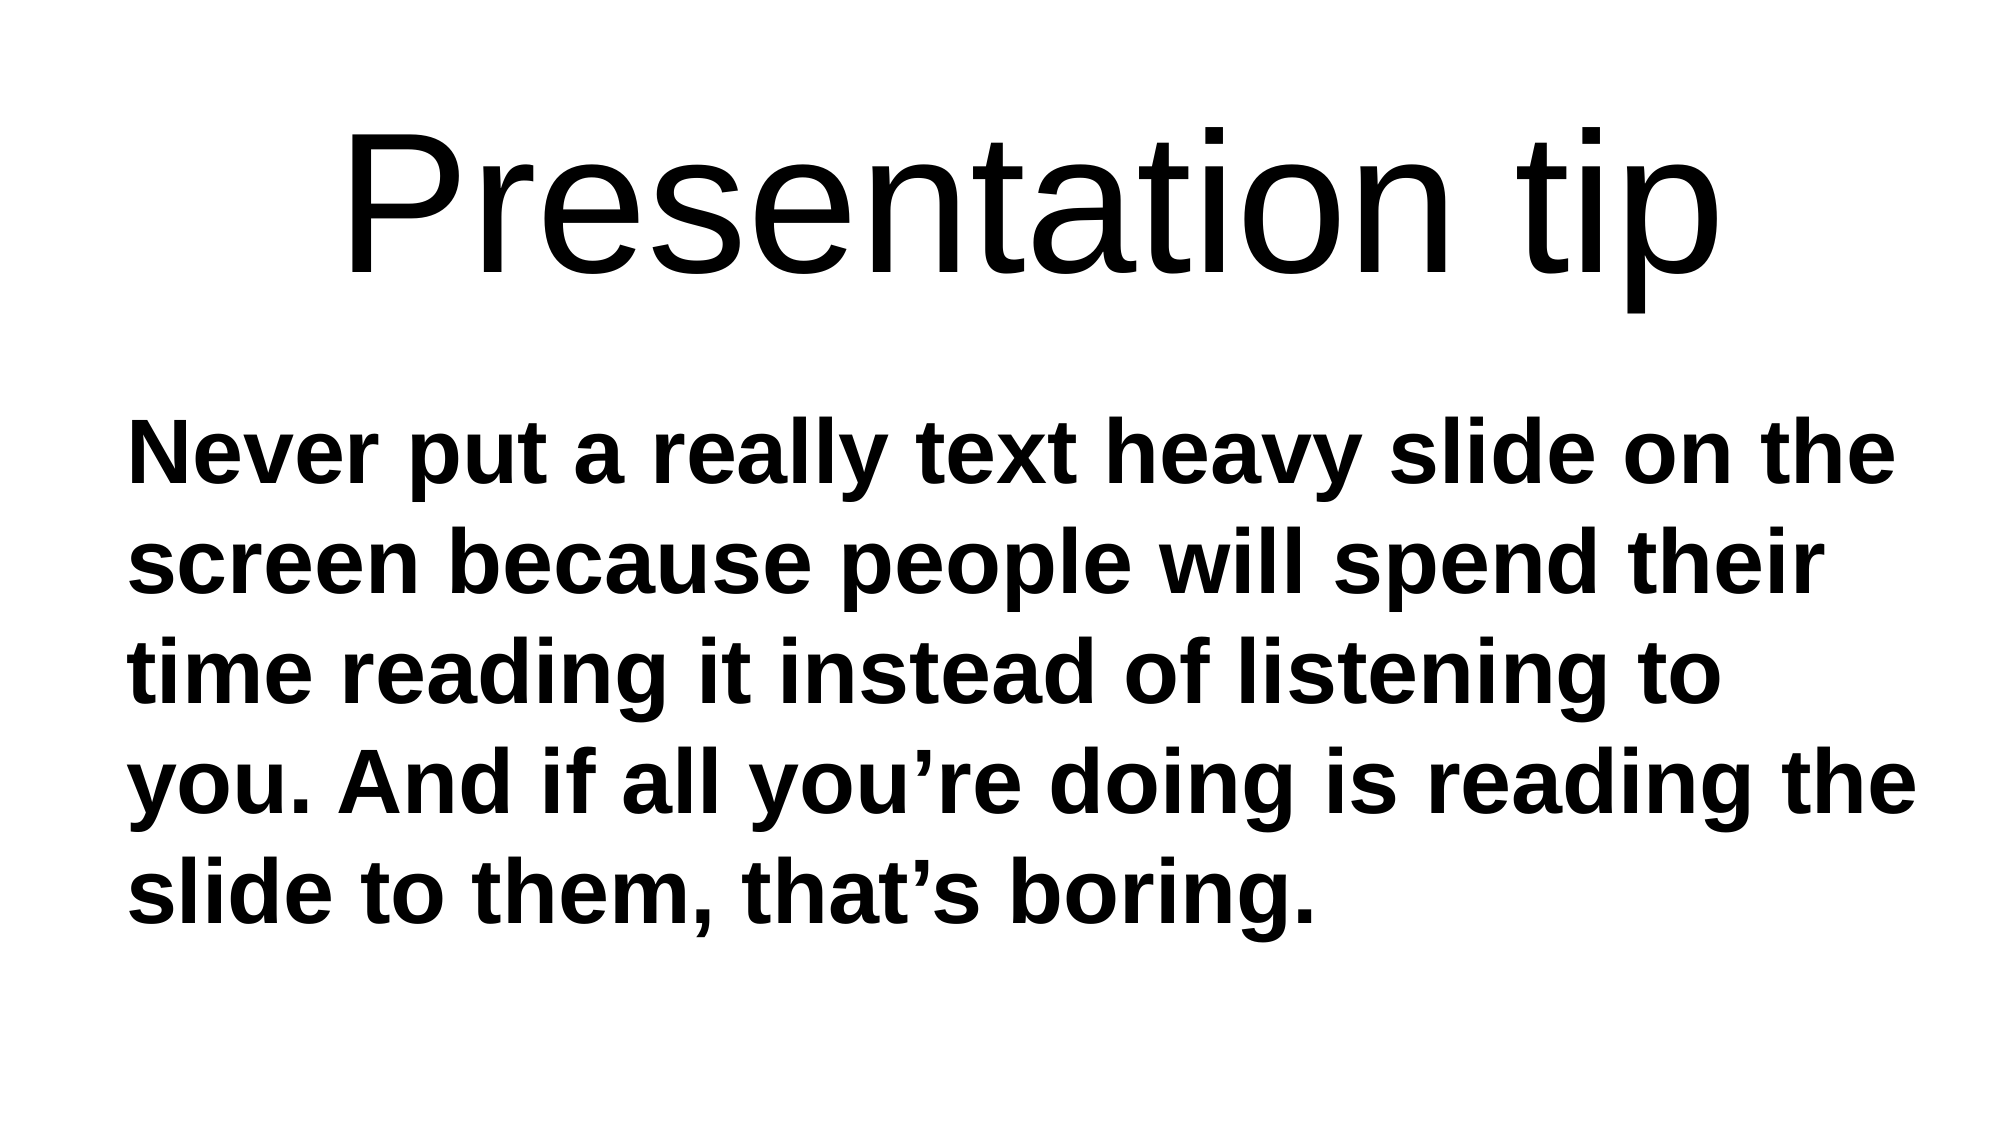

Presentation tip
Never put a really text heavy slide on the screen because people will spend their time reading it instead of listening to you. And if all you’re doing is reading the slide to them, that’s boring.